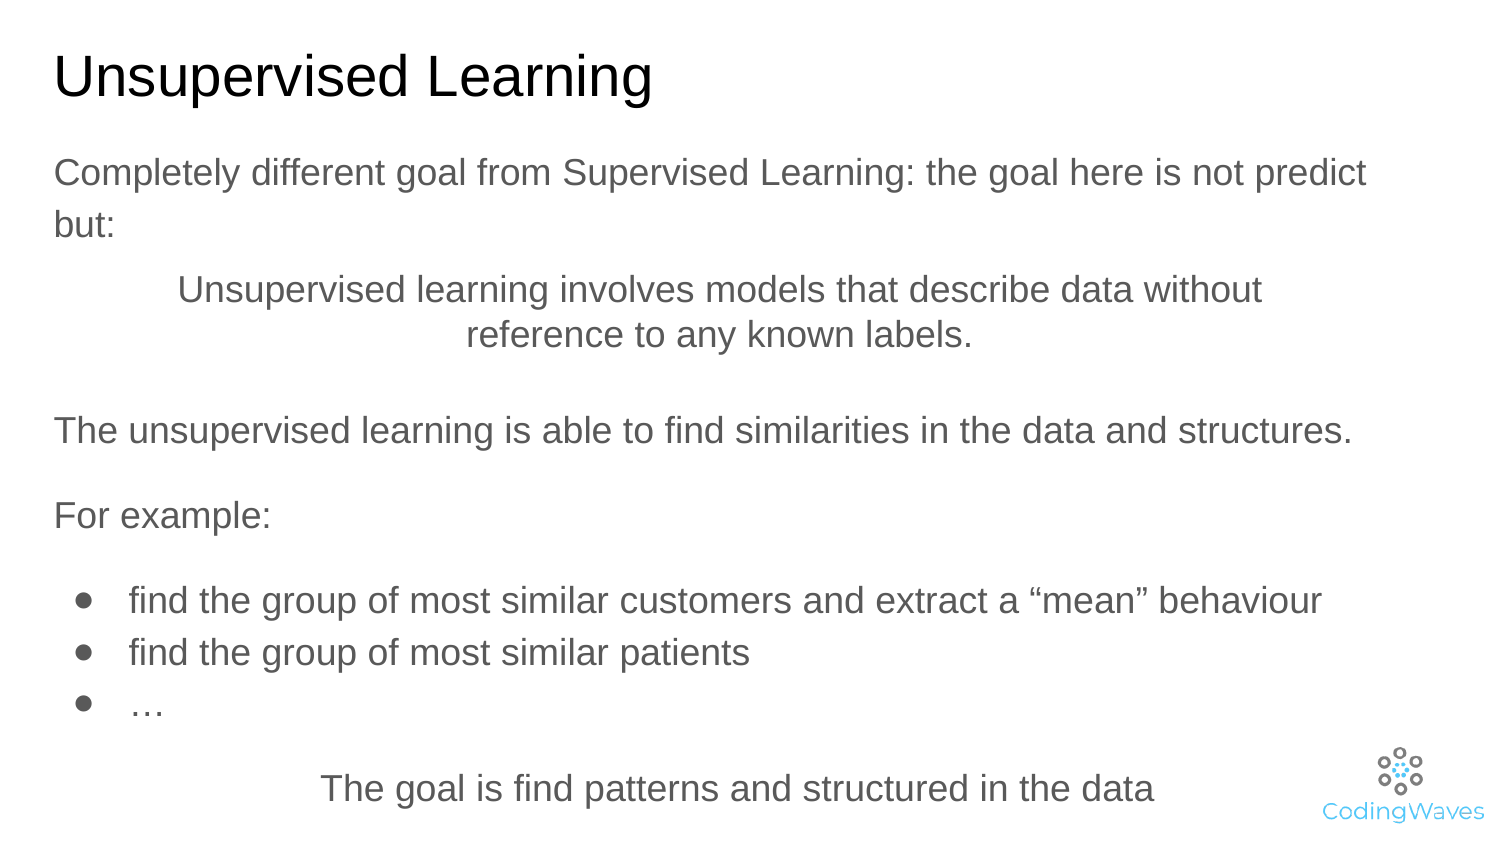

# Unsupervised Learning
Completely different goal from Supervised Learning: the goal here is not predict but:

Unsupervised learning involves models that describe data without reference to any known labels.
The unsupervised learning is able to find similarities in the data and structures.
For example:
find the group of most similar customers and extract a “mean” behaviour
find the group of most similar patients
…
The goal is find patterns and structured in the data